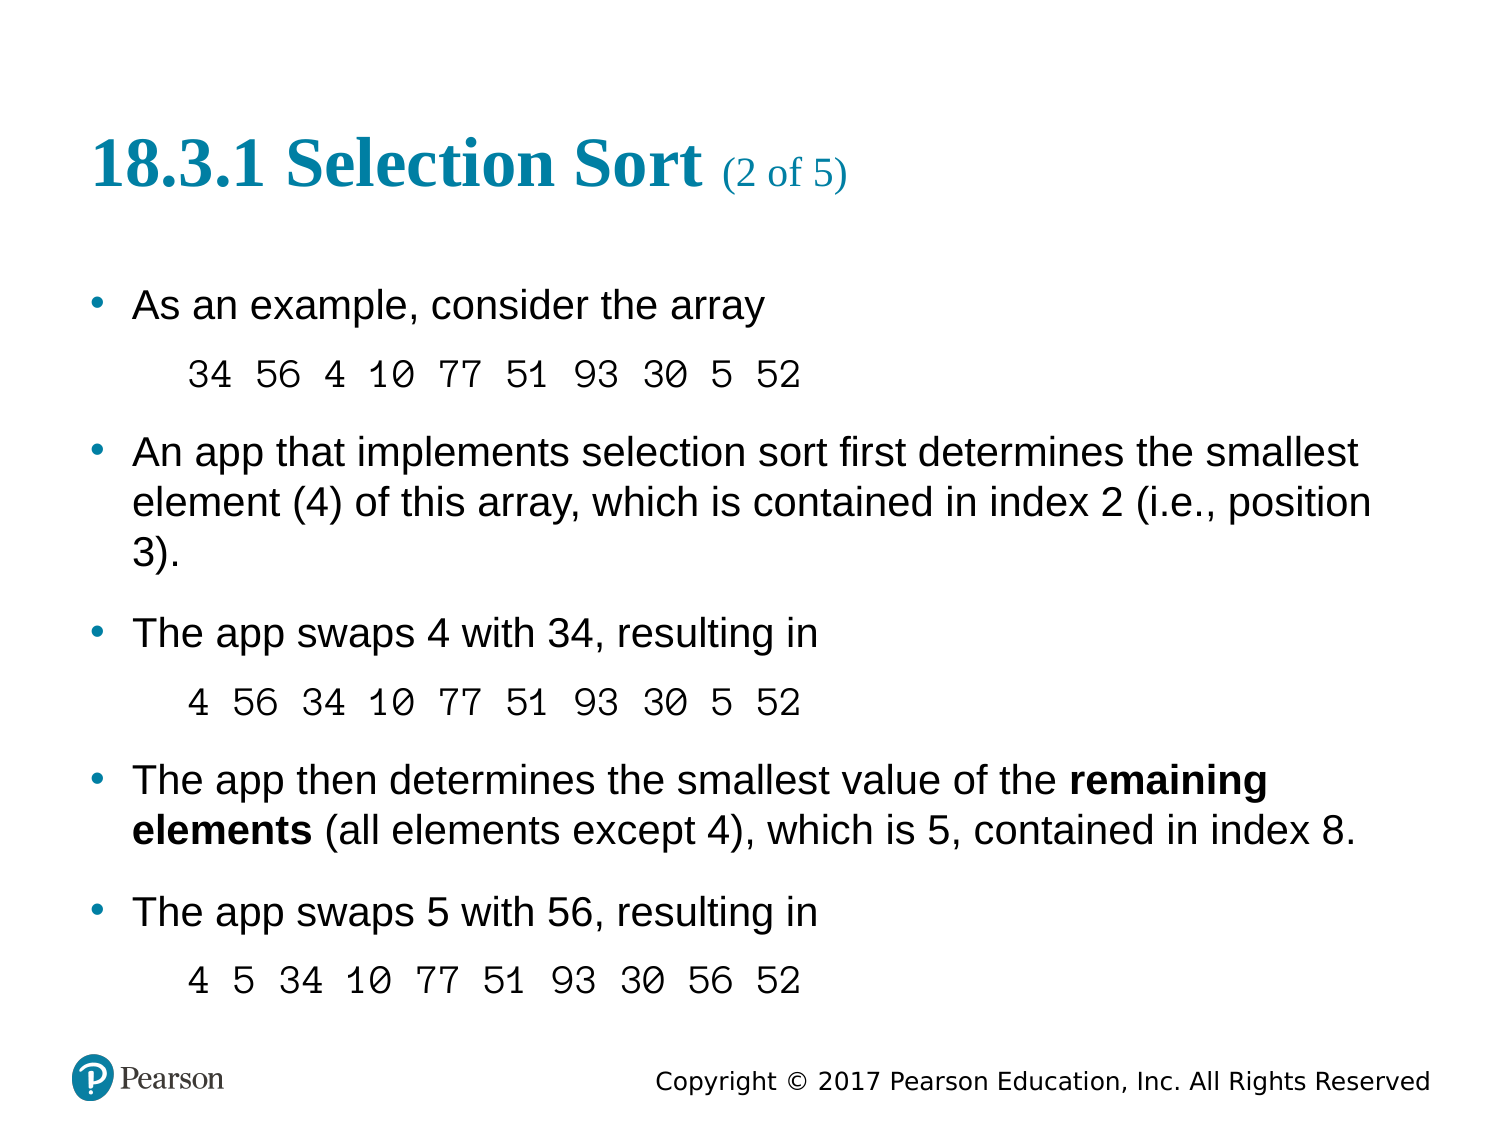

# 18.3.1 Selection Sort (2 of 5)
As an example, consider the array
34 56 4 10 77 51 93 30 5 52
An app that implements selection sort first determines the smallest element (4) of this array, which is contained in index 2 (i.e., position 3).
The app swaps 4 with 34, resulting in
4 56 34 10 77 51 93 30 5 52
The app then determines the smallest value of the remaining elements (all elements except 4), which is 5, contained in index 8.
The app swaps 5 with 56, resulting in
4 5 34 10 77 51 93 30 56 52